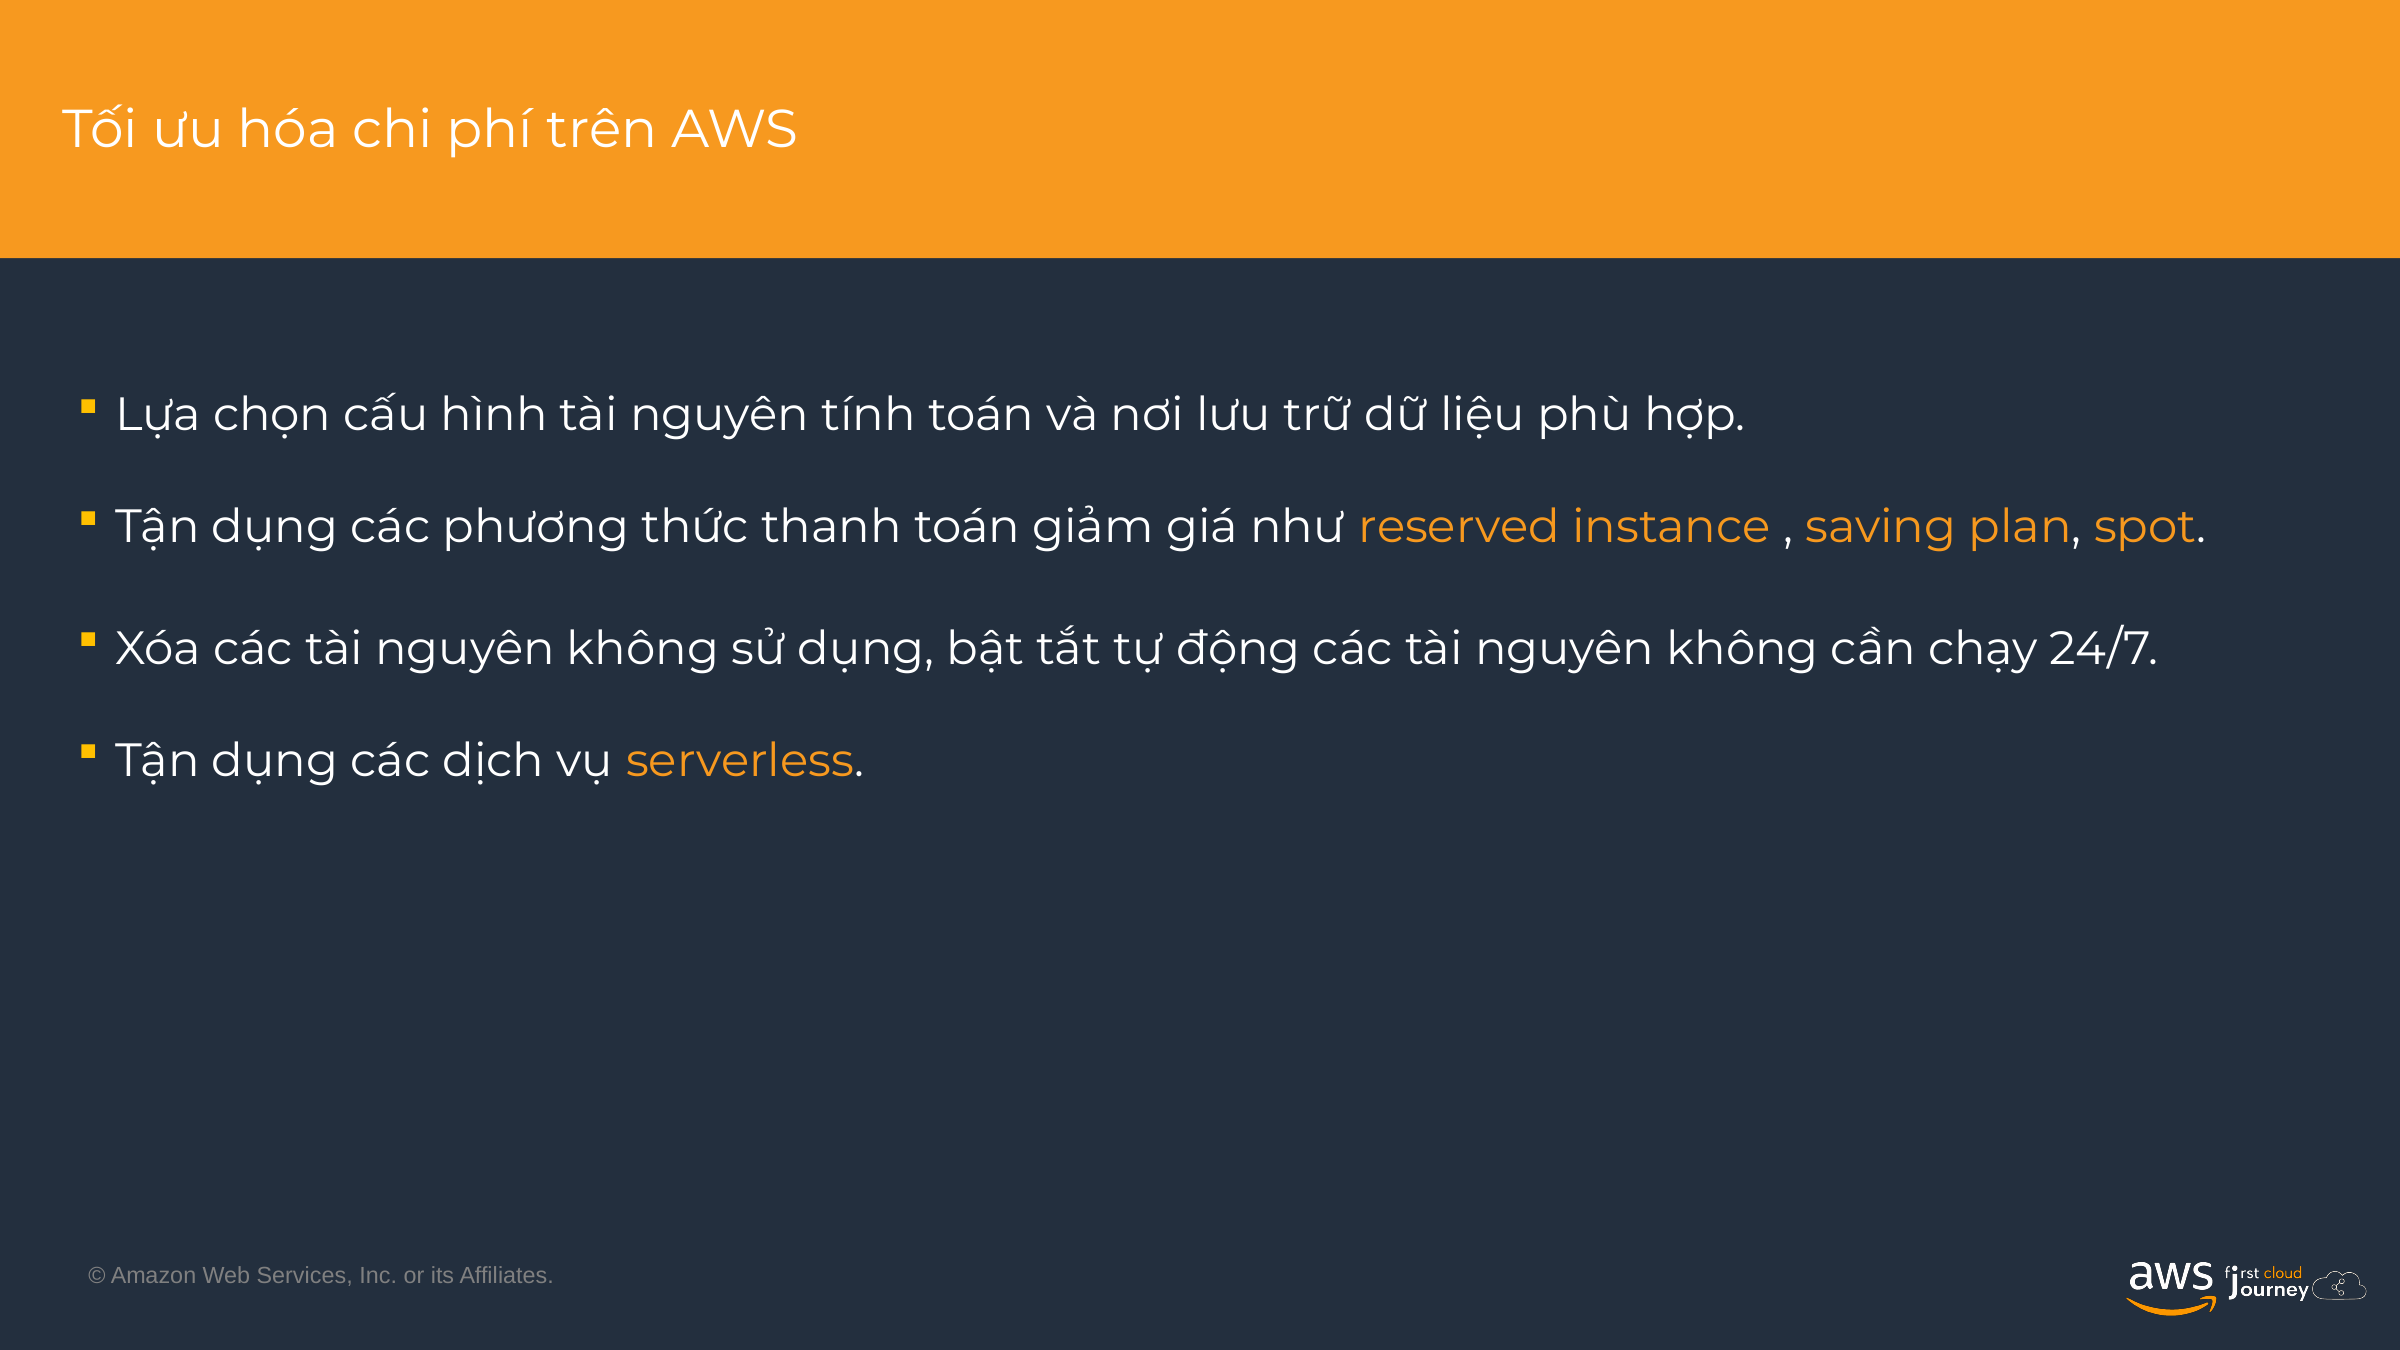

Tối ưu hóa chi phí trên AWS
Lựa chọn cấu hình tài nguyên tính toán và nơi lưu trữ dữ liệu phù hợp.
Tận dụng các phương thức thanh toán giảm giá như reserved instance , saving plan, spot.
Xóa các tài nguyên không sử dụng, bật tắt tự động các tài nguyên không cần chạy 24/7.
Tận dụng các dịch vụ serverless.